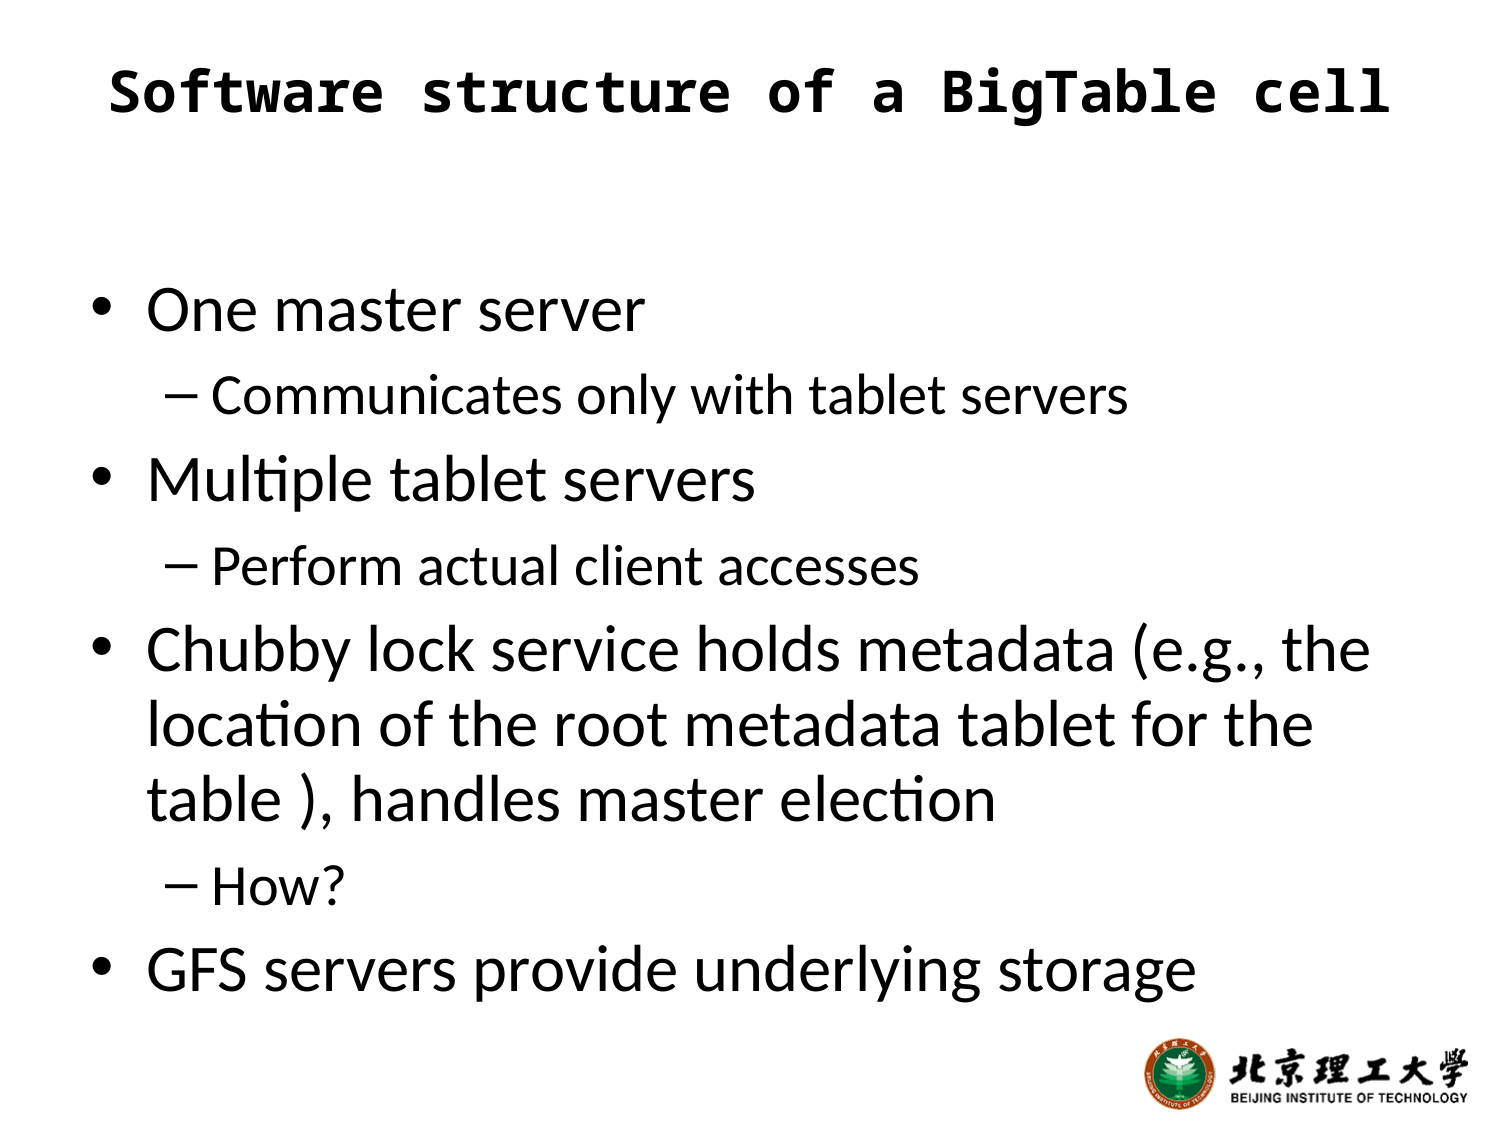

# Software structure of a BigTable cell
One master server
Communicates only with tablet servers
Multiple tablet servers
Perform actual client accesses
Chubby lock service holds metadata (e.g., the location of the root metadata tablet for the table ), handles master election
How?
GFS servers provide underlying storage